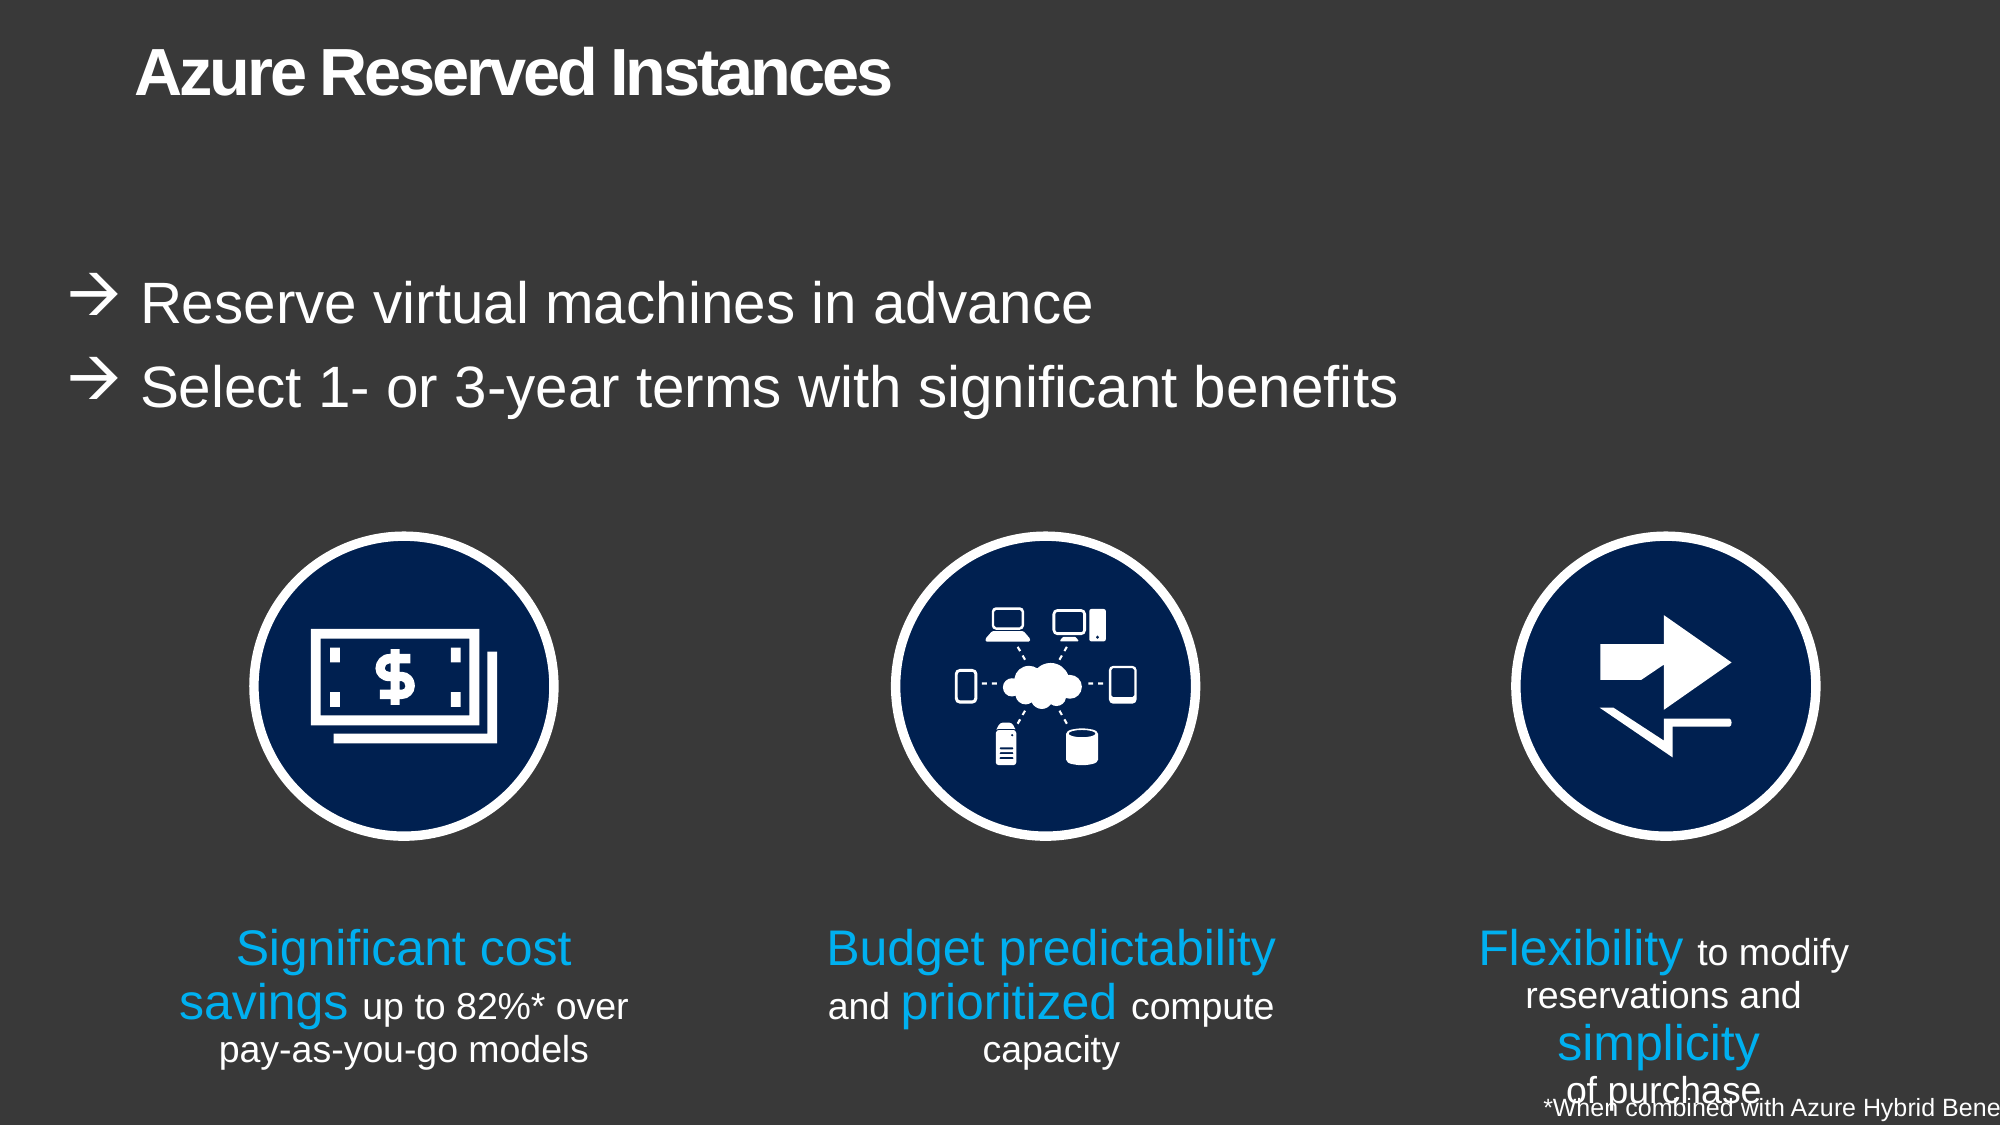

# Azure Reserved Instances
 Reserve virtual machines in advance
 Select 1- or 3-year terms with significant benefits

Significant cost savings up to 82%* over pay-as-you-go models

Budget predictability and prioritized compute capacity

Flexibility to modify reservations and simplicity
of purchase
*When combined with Azure Hybrid Benefit